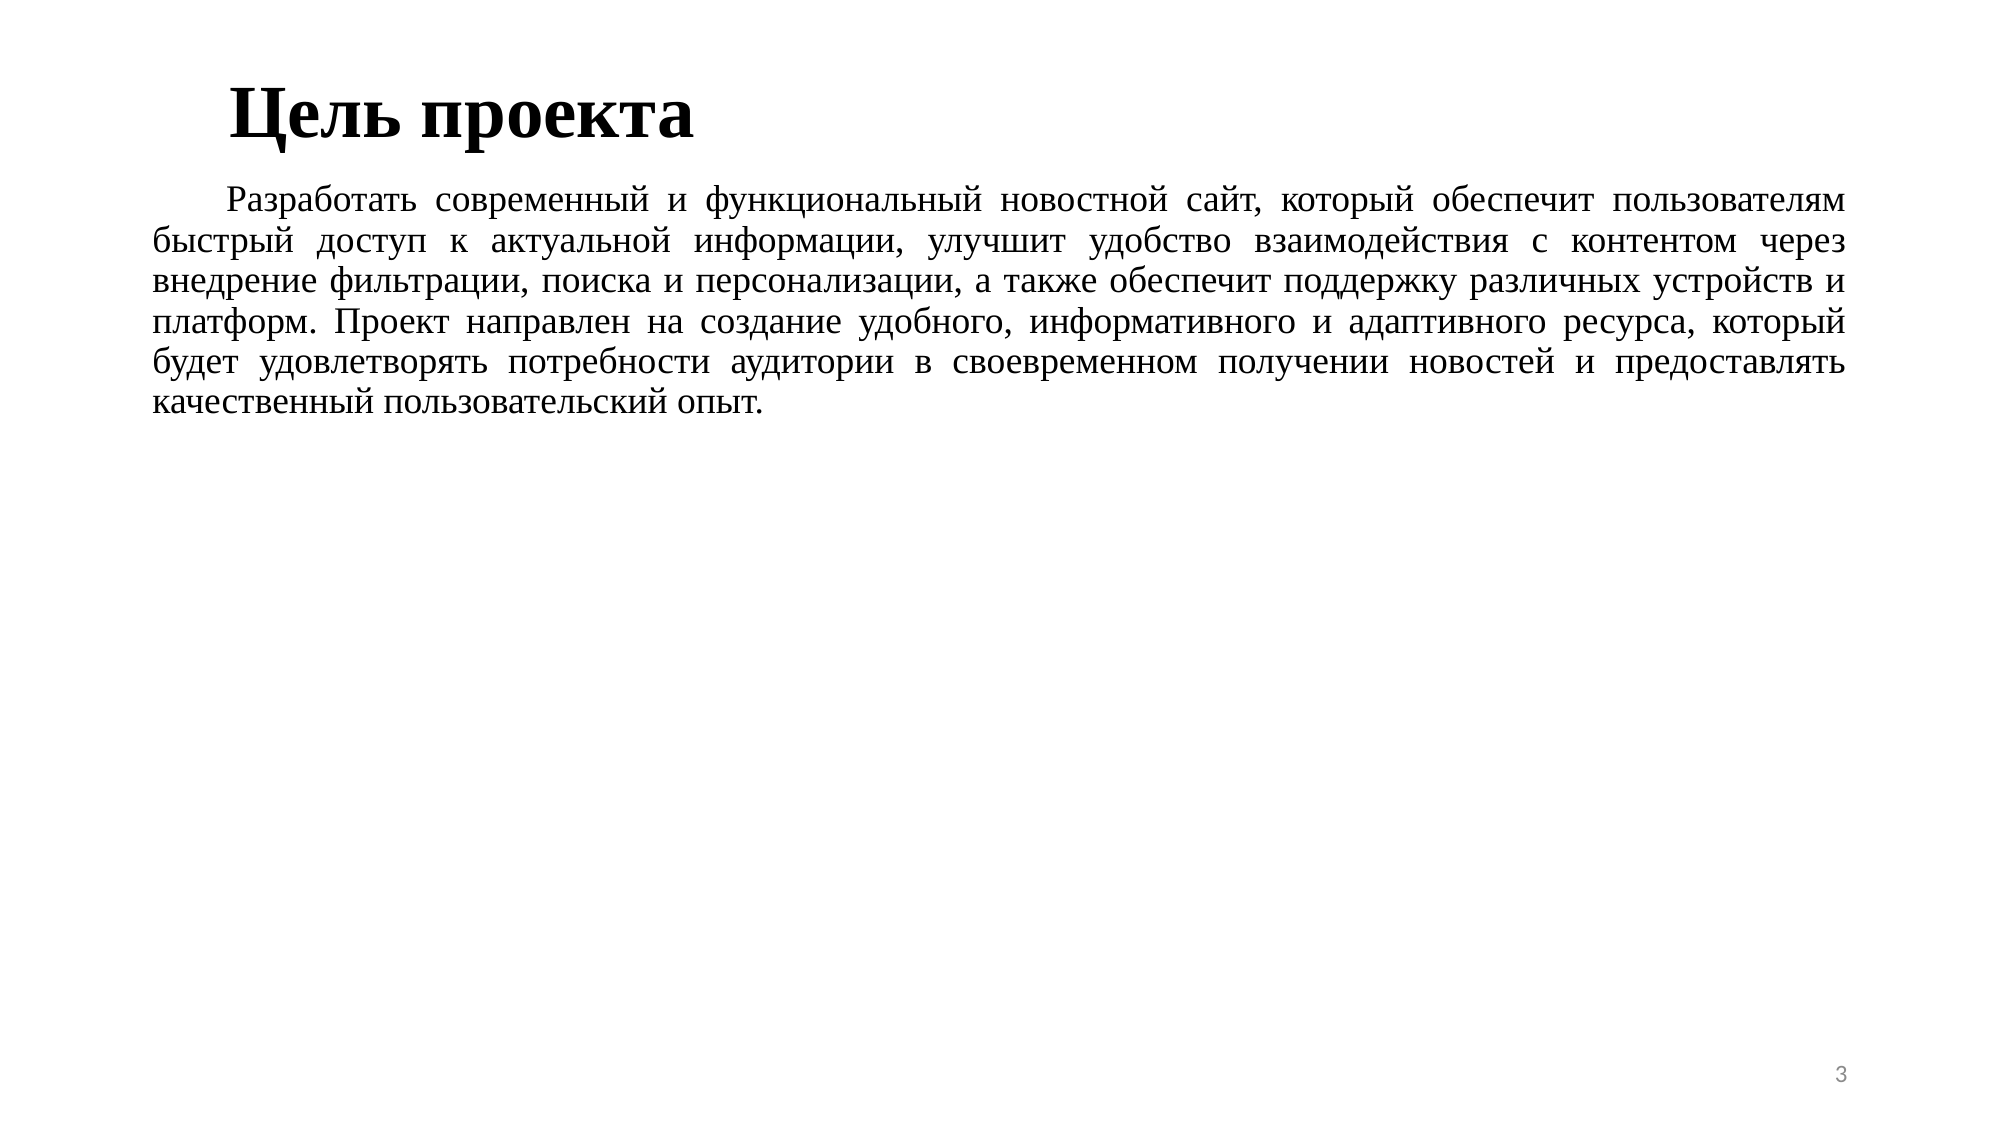

# Цель проекта
Разработать современный и функциональный новостной сайт, который обеспечит пользователям быстрый доступ к актуальной информации, улучшит удобство взаимодействия с контентом через внедрение фильтрации, поиска и персонализации, а также обеспечит поддержку различных устройств и платформ. Проект направлен на создание удобного, информативного и адаптивного ресурса, который будет удовлетворять потребности аудитории в своевременном получении новостей и предоставлять качественный пользовательский опыт.
3